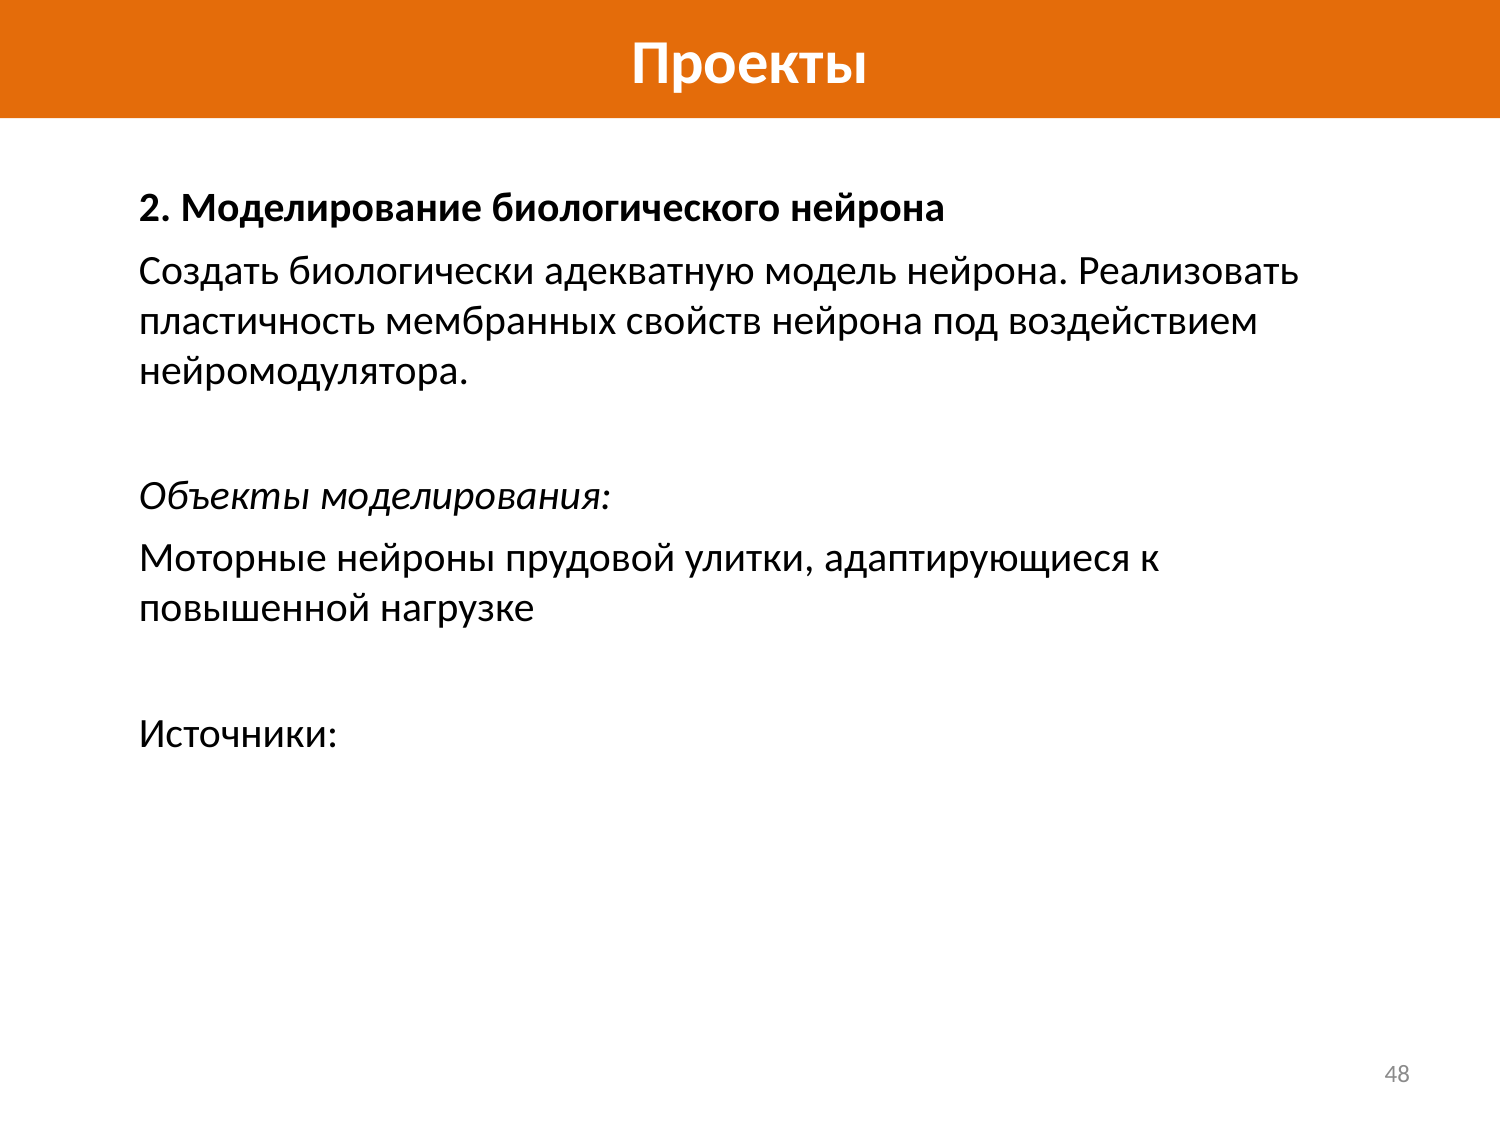

# Проекты
2. Моделирование биологического нейрона
Создать биологически адекватную модель нейрона. Реализовать пластичность мембранных свойств нейрона под воздействием нейромодулятора.

Объекты моделирования:
Моторные нейроны прудовой улитки, адаптирующиеся к повышенной нагрузке

Источники:

48